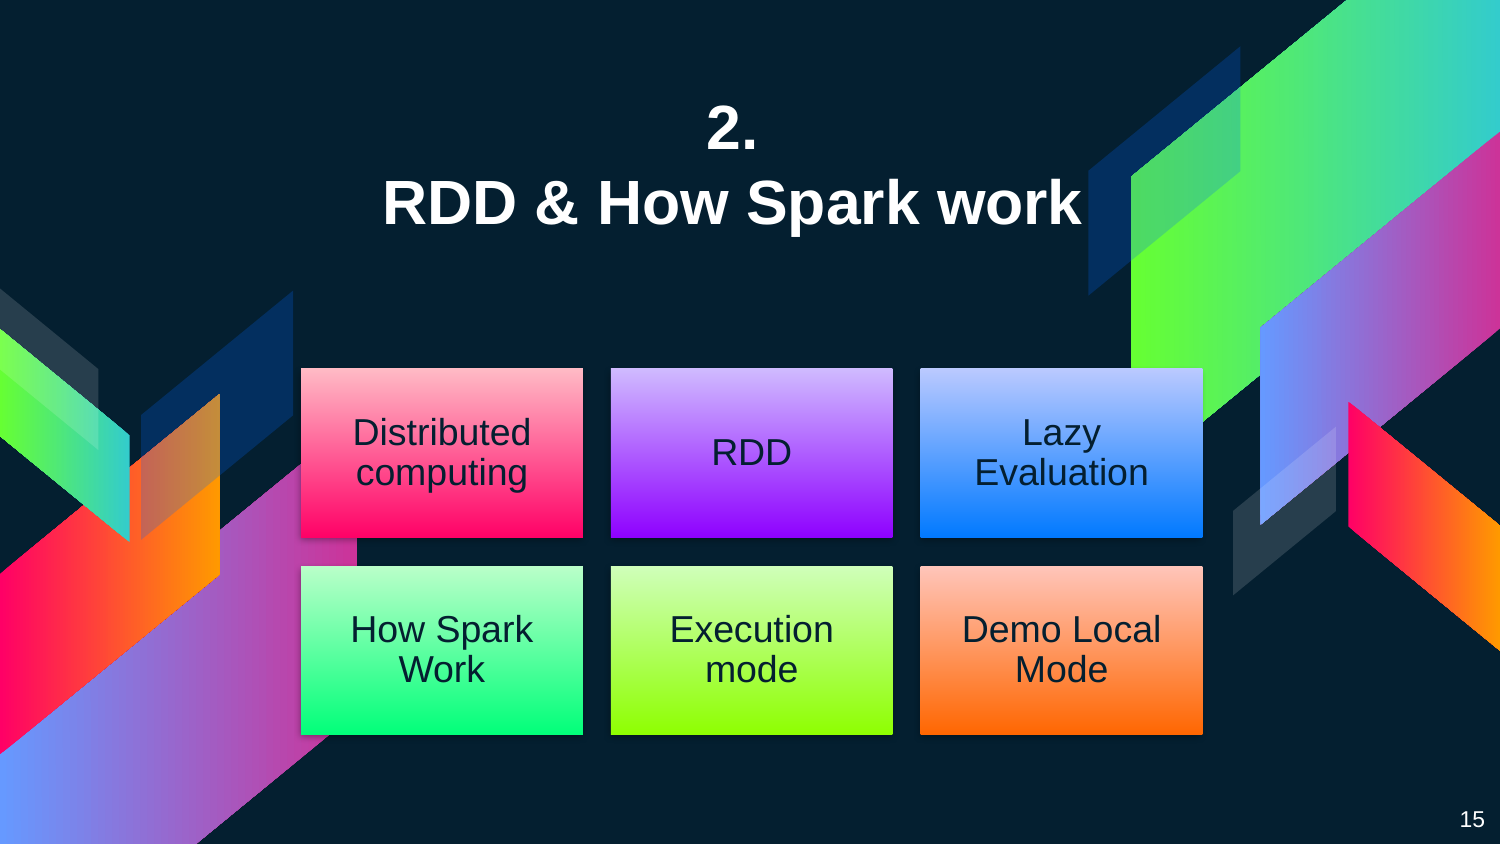

# 2.
RDD & How Spark work
Distributed computing
RDD
Lazy Evaluation
How Spark Work
Execution mode
Demo Local Mode
15